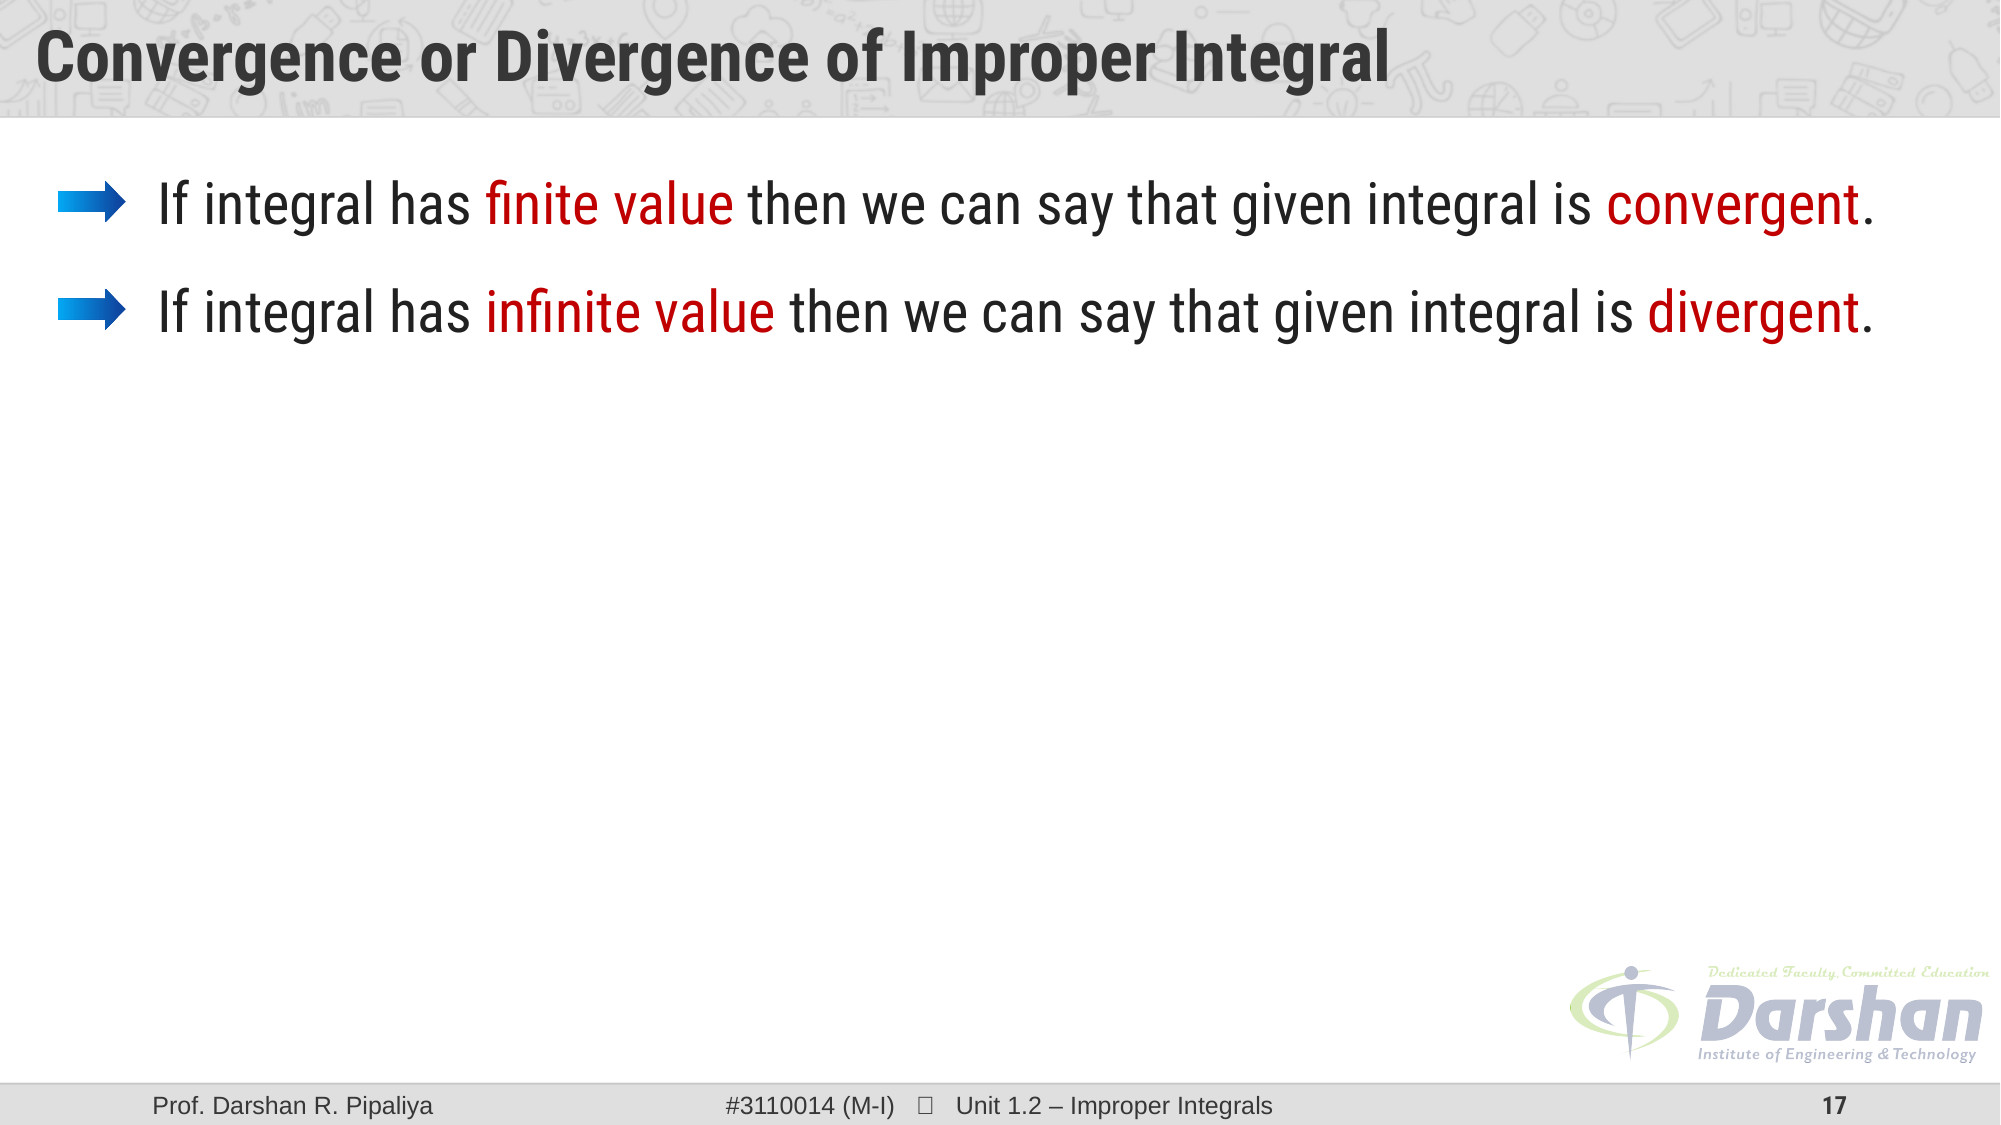

# Convergence or Divergence of Improper Integral
If integral has finite value then we can say that given integral is convergent.

If integral has infinite value then we can say that given integral is divergent.